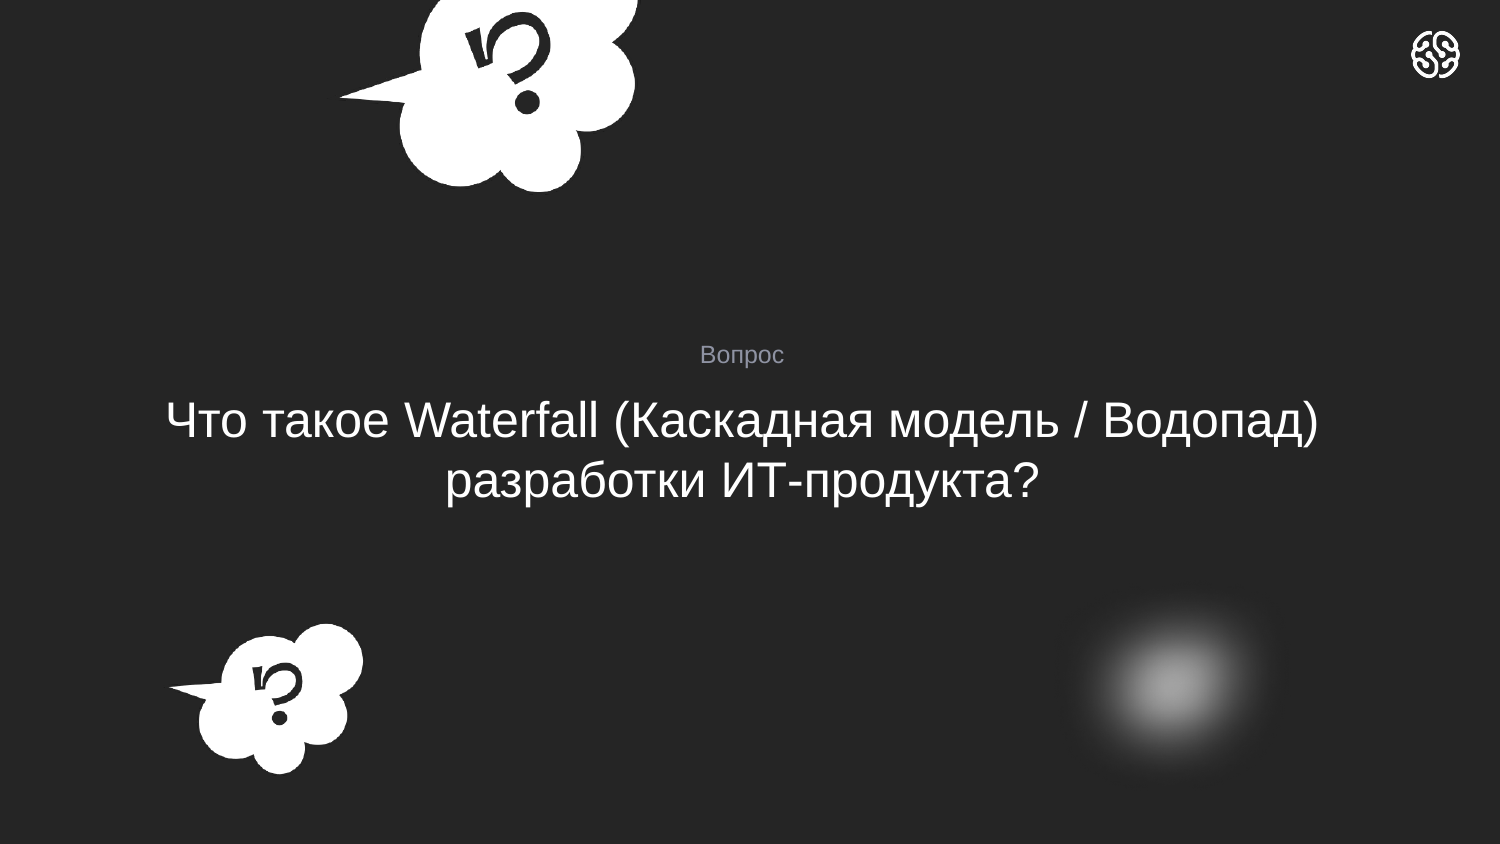

Вопрос
# Что такое Waterfall (Каскадная модель / Водопад) разработки ИТ-продукта?